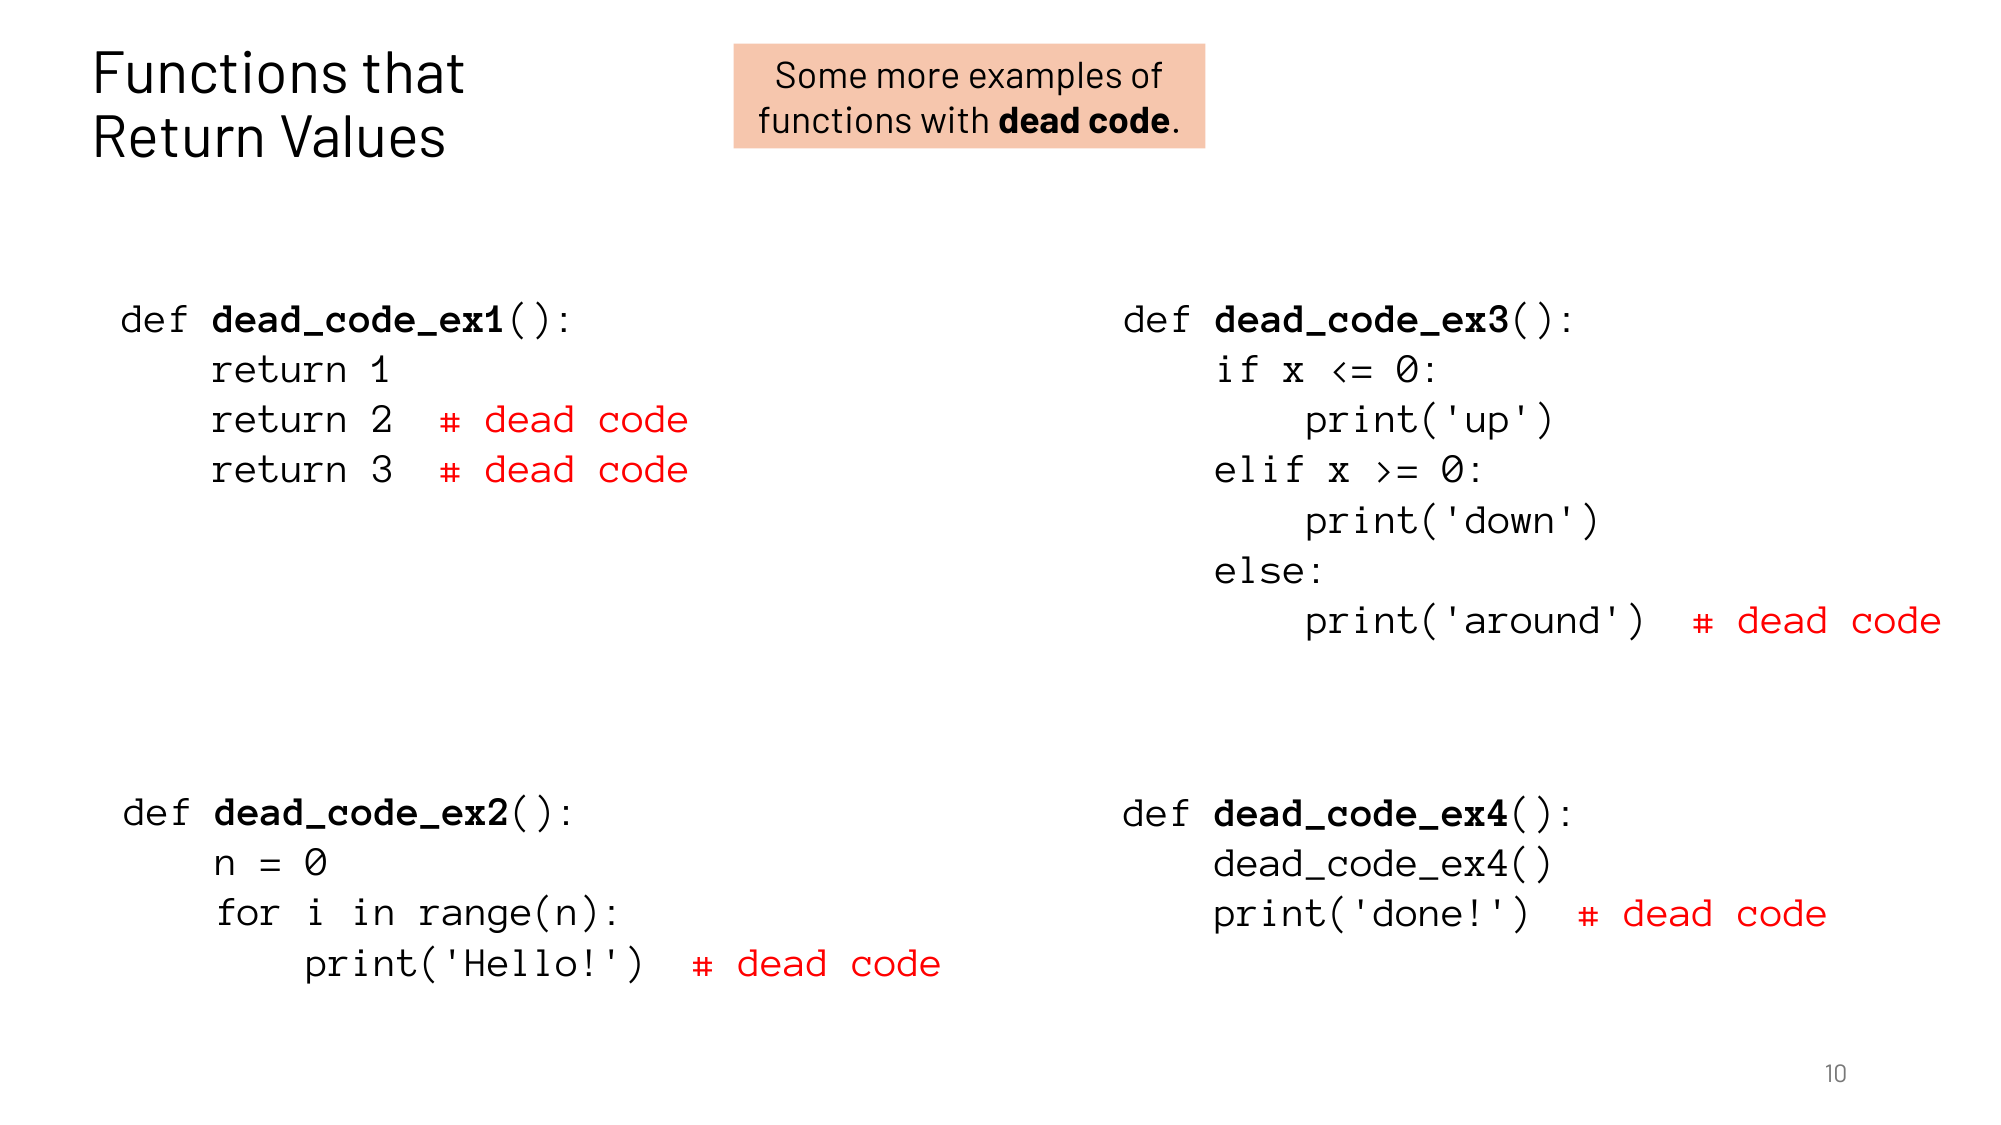

# Functions that Return Values
Some more examples of functions with dead code.
def dead_code_ex1():
    return 1
    return 2  # dead code
    return 3  # dead code
def dead_code_ex3():
    if x <= 0:
        print('up')
    elif x >= 0:
        print('down')
    else:
        print('around')  # dead code
def dead_code_ex2():
    n = 0
    for i in range(n):
        print('Hello!')  # dead code
def dead_code_ex4():
    dead_code_ex4()
    print('done!')  # dead code
10